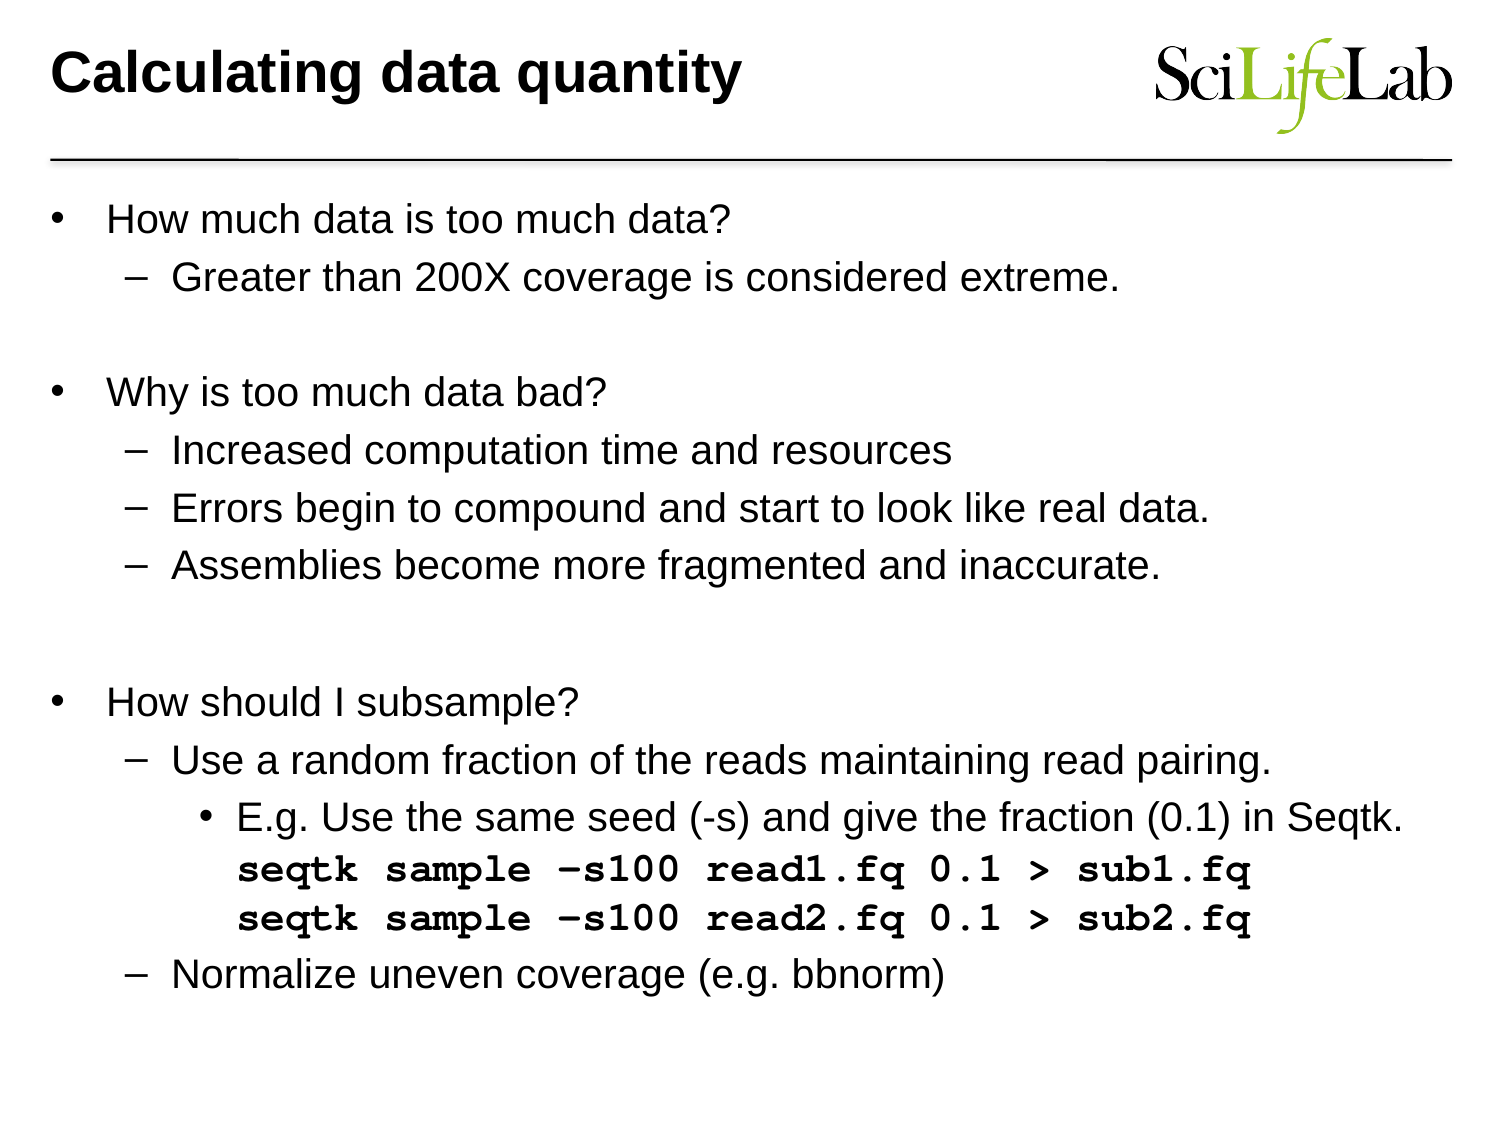

# Calculating data quantity
How much data is too much data?
Greater than 200X coverage is considered extreme.

Why is too much data bad?
Increased computation time and resources
Errors begin to compound and start to look like real data.
Assemblies become more fragmented and inaccurate.

How should I subsample?
Use a random fraction of the reads maintaining read pairing.
E.g. Use the same seed (-s) and give the fraction (0.1) in Seqtk.
seqtk sample -s100 read1.fq 0.1 > sub1.fq
seqtk sample -s100 read2.fq 0.1 > sub2.fq
Normalize uneven coverage (e.g. bbnorm)